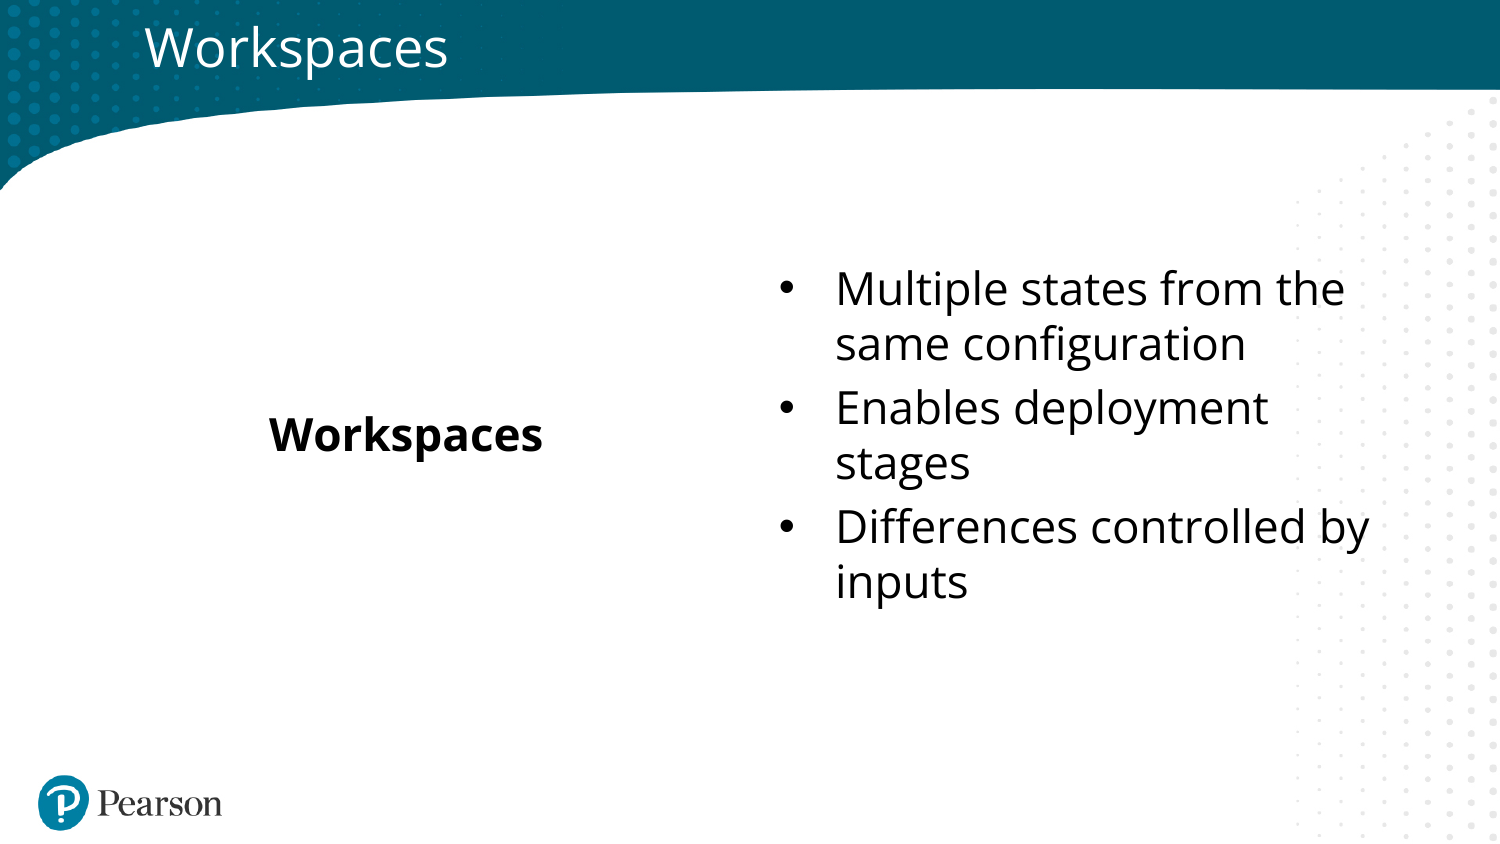

# Workspaces
Workspaces
Multiple states from the same configuration
Enables deployment stages
Differences controlled by inputs